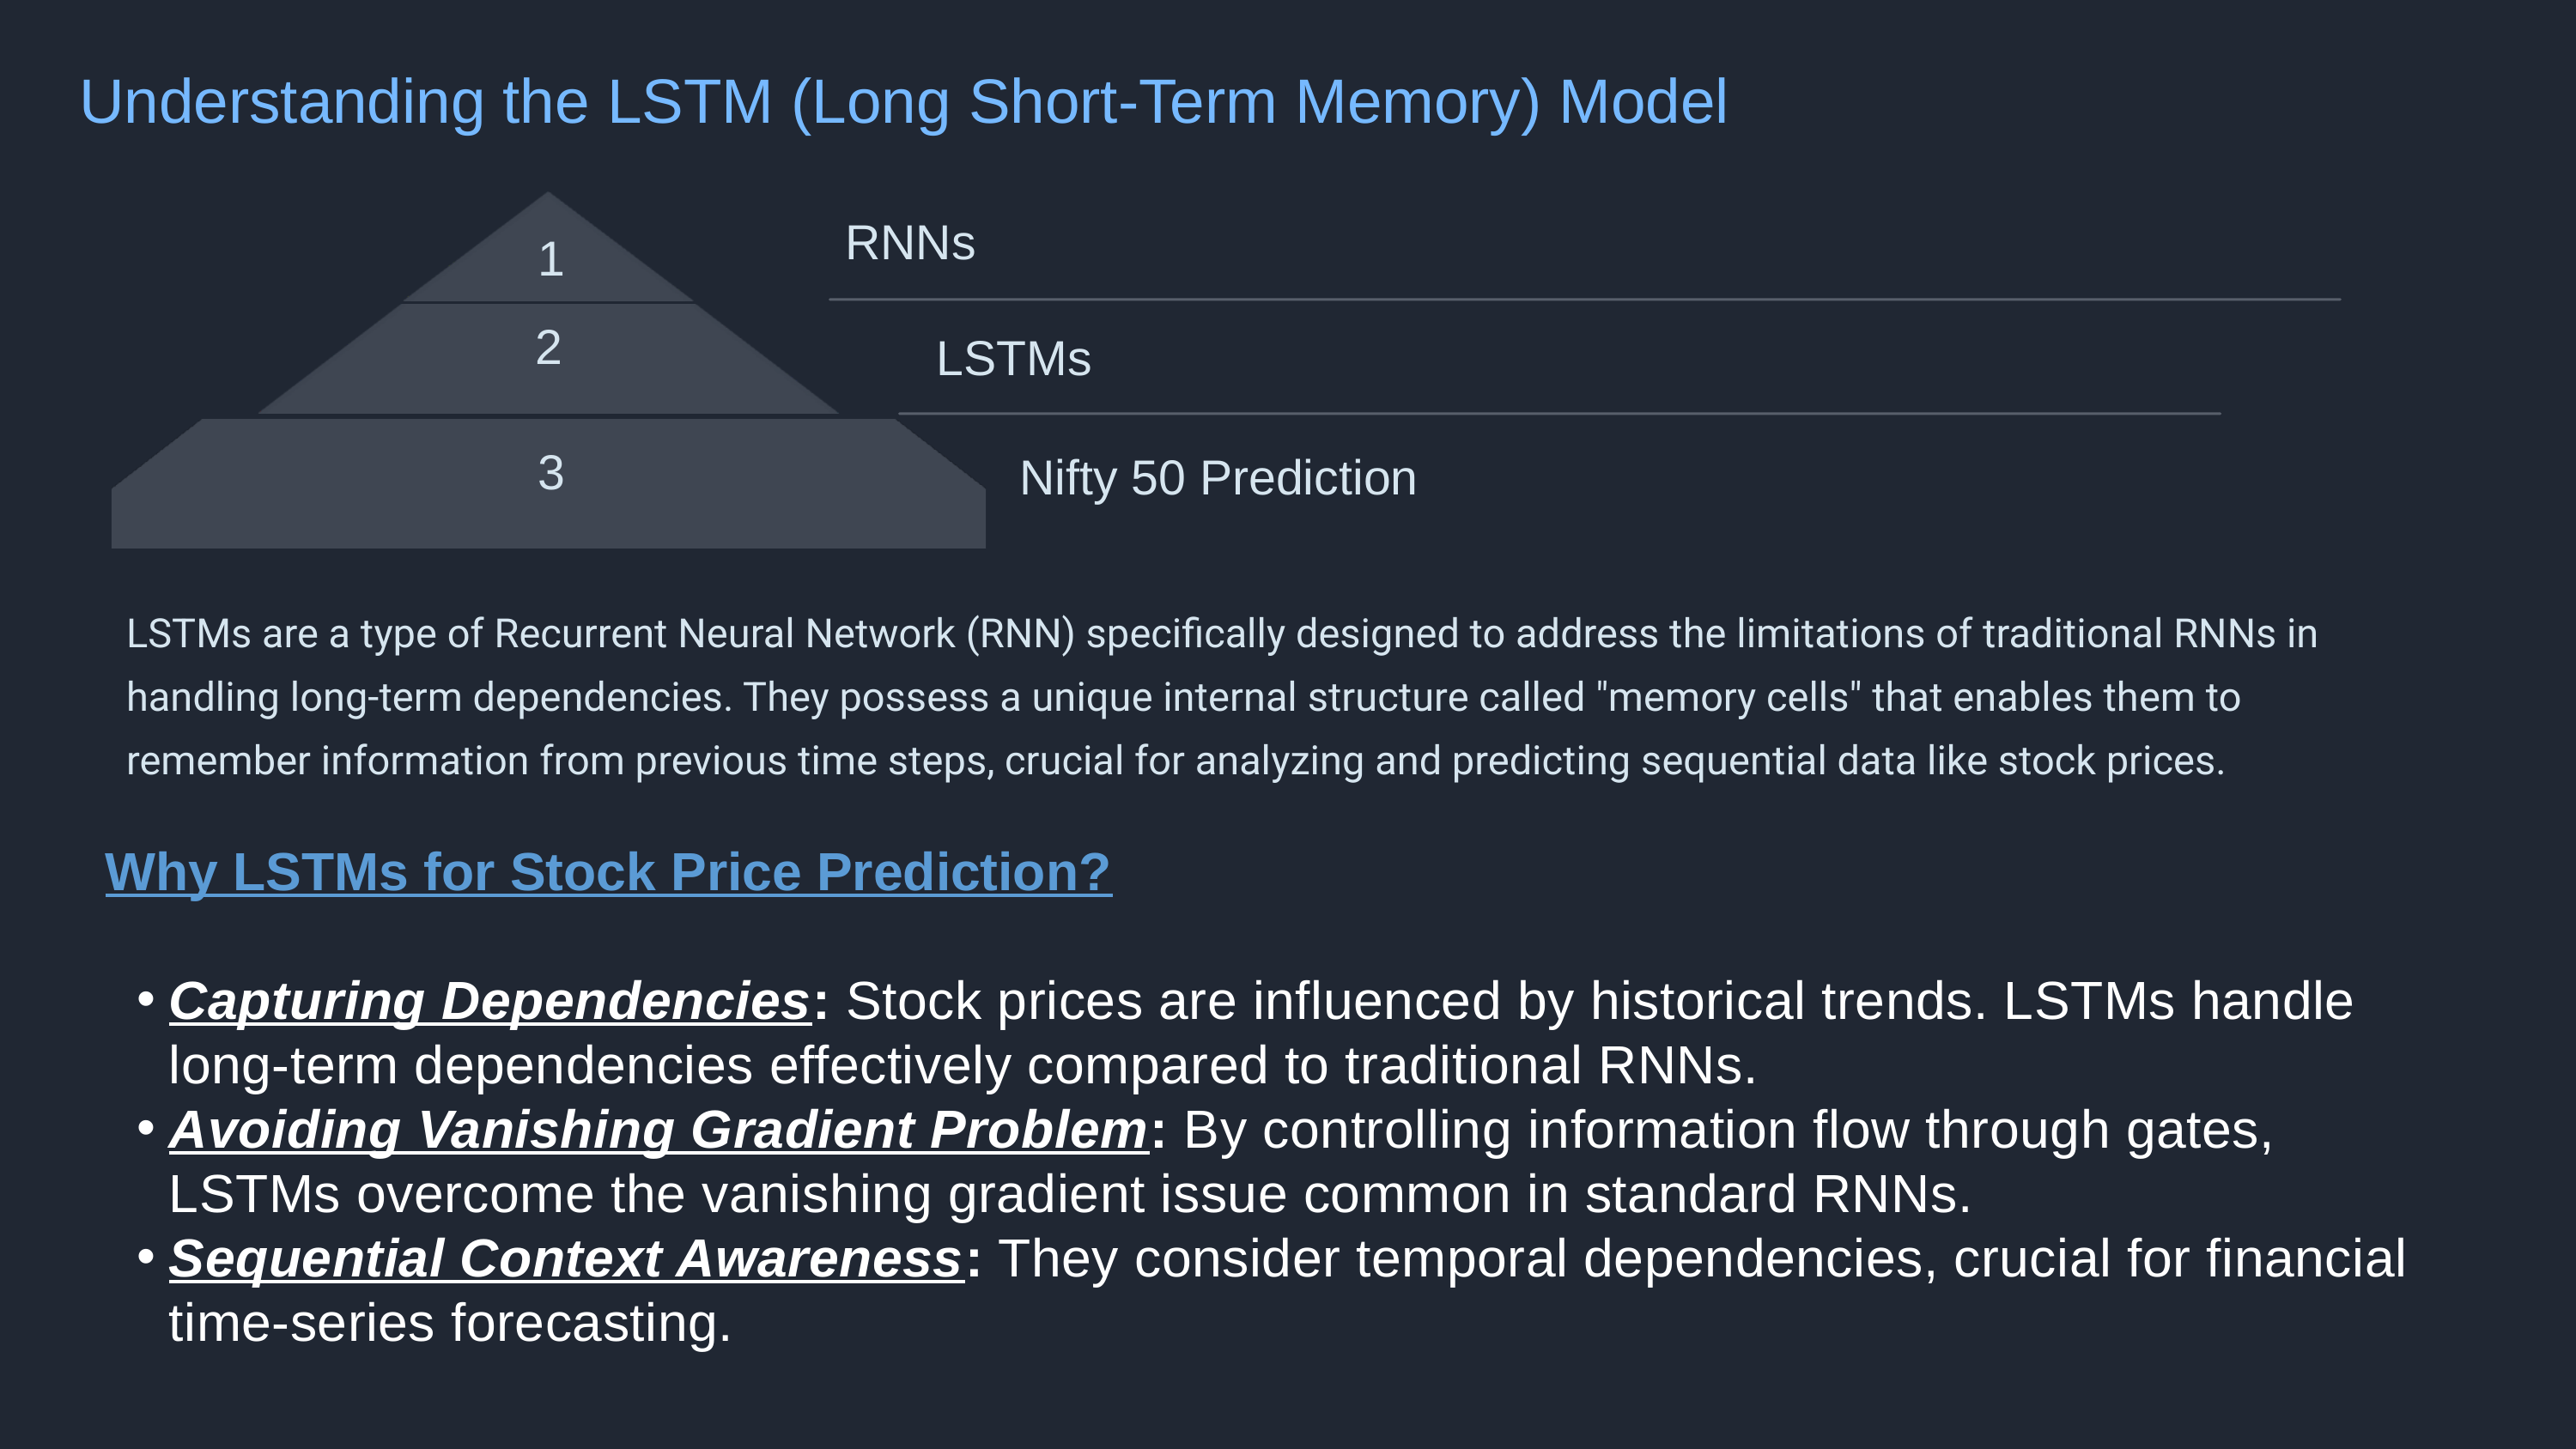

Understanding the LSTM (Long Short-Term Memory) Model

1
RNNs
2

LSTMs

3
Nifty 50 Prediction
LSTMs are a type of Recurrent Neural Network (RNN) specifically designed to address the limitations of traditional RNNs in handling long-term dependencies. They possess a unique internal structure called "memory cells" that enables them to remember information from previous time steps, crucial for analyzing and predicting sequential data like stock prices.
Why LSTMs for Stock Price Prediction?

Capturing Dependencies: Stock prices are influenced by historical trends. LSTMs handle long-term dependencies effectively compared to traditional RNNs.
Avoiding Vanishing Gradient Problem: By controlling information flow through gates, LSTMs overcome the vanishing gradient issue common in standard RNNs.
Sequential Context Awareness: They consider temporal dependencies, crucial for financial time-series forecasting.